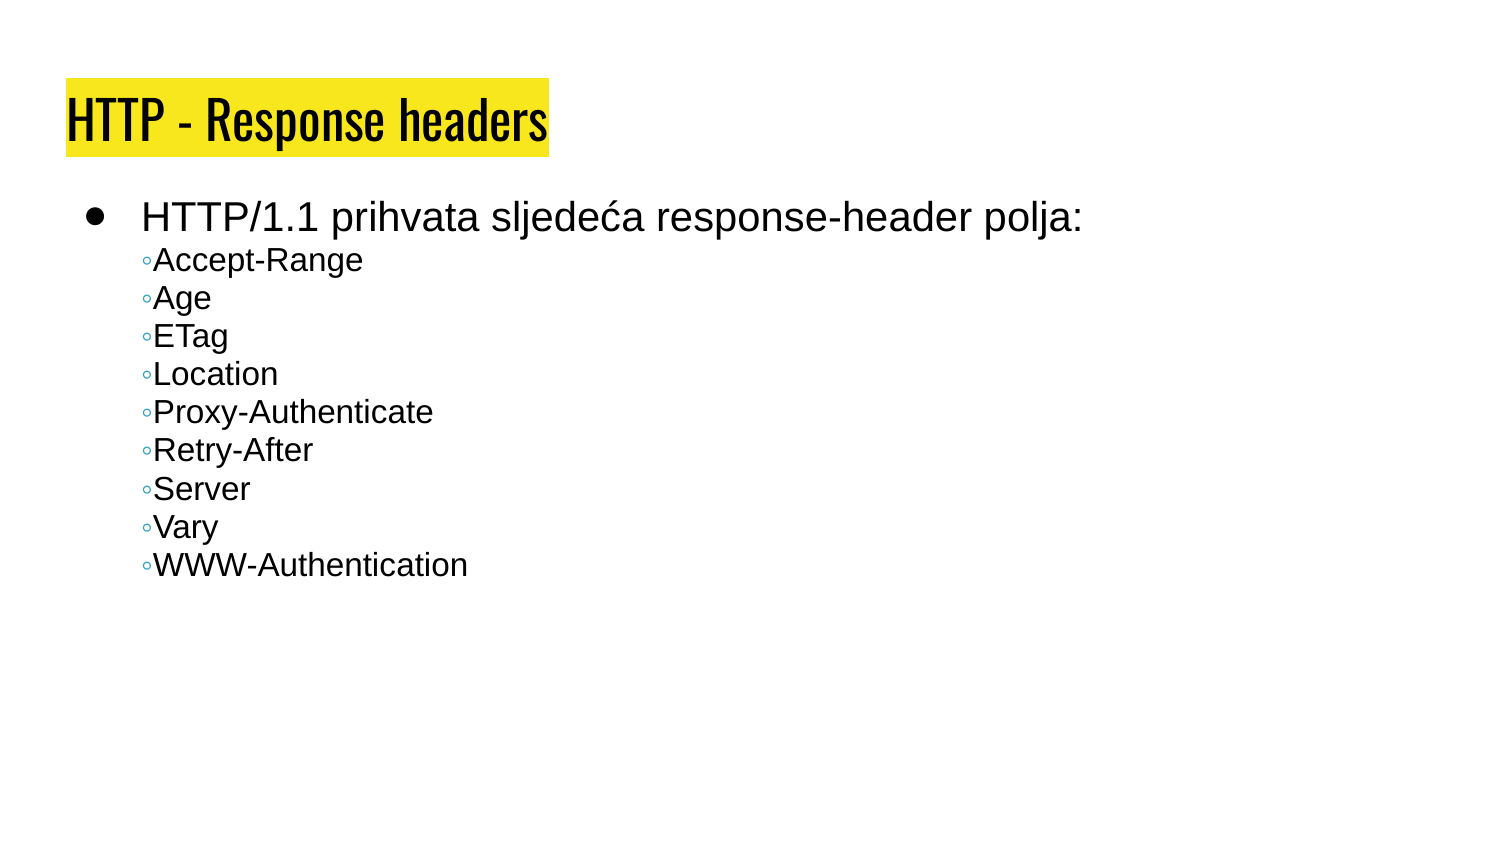

# HTTP - Response headers
HTTP/1.1 prihvata sljedeća response-header polja:
◦Accept-Range
◦Age
◦ETag
◦Location
◦Proxy-Authenticate
◦Retry-After
◦Server
◦Vary
◦WWW-Authentication